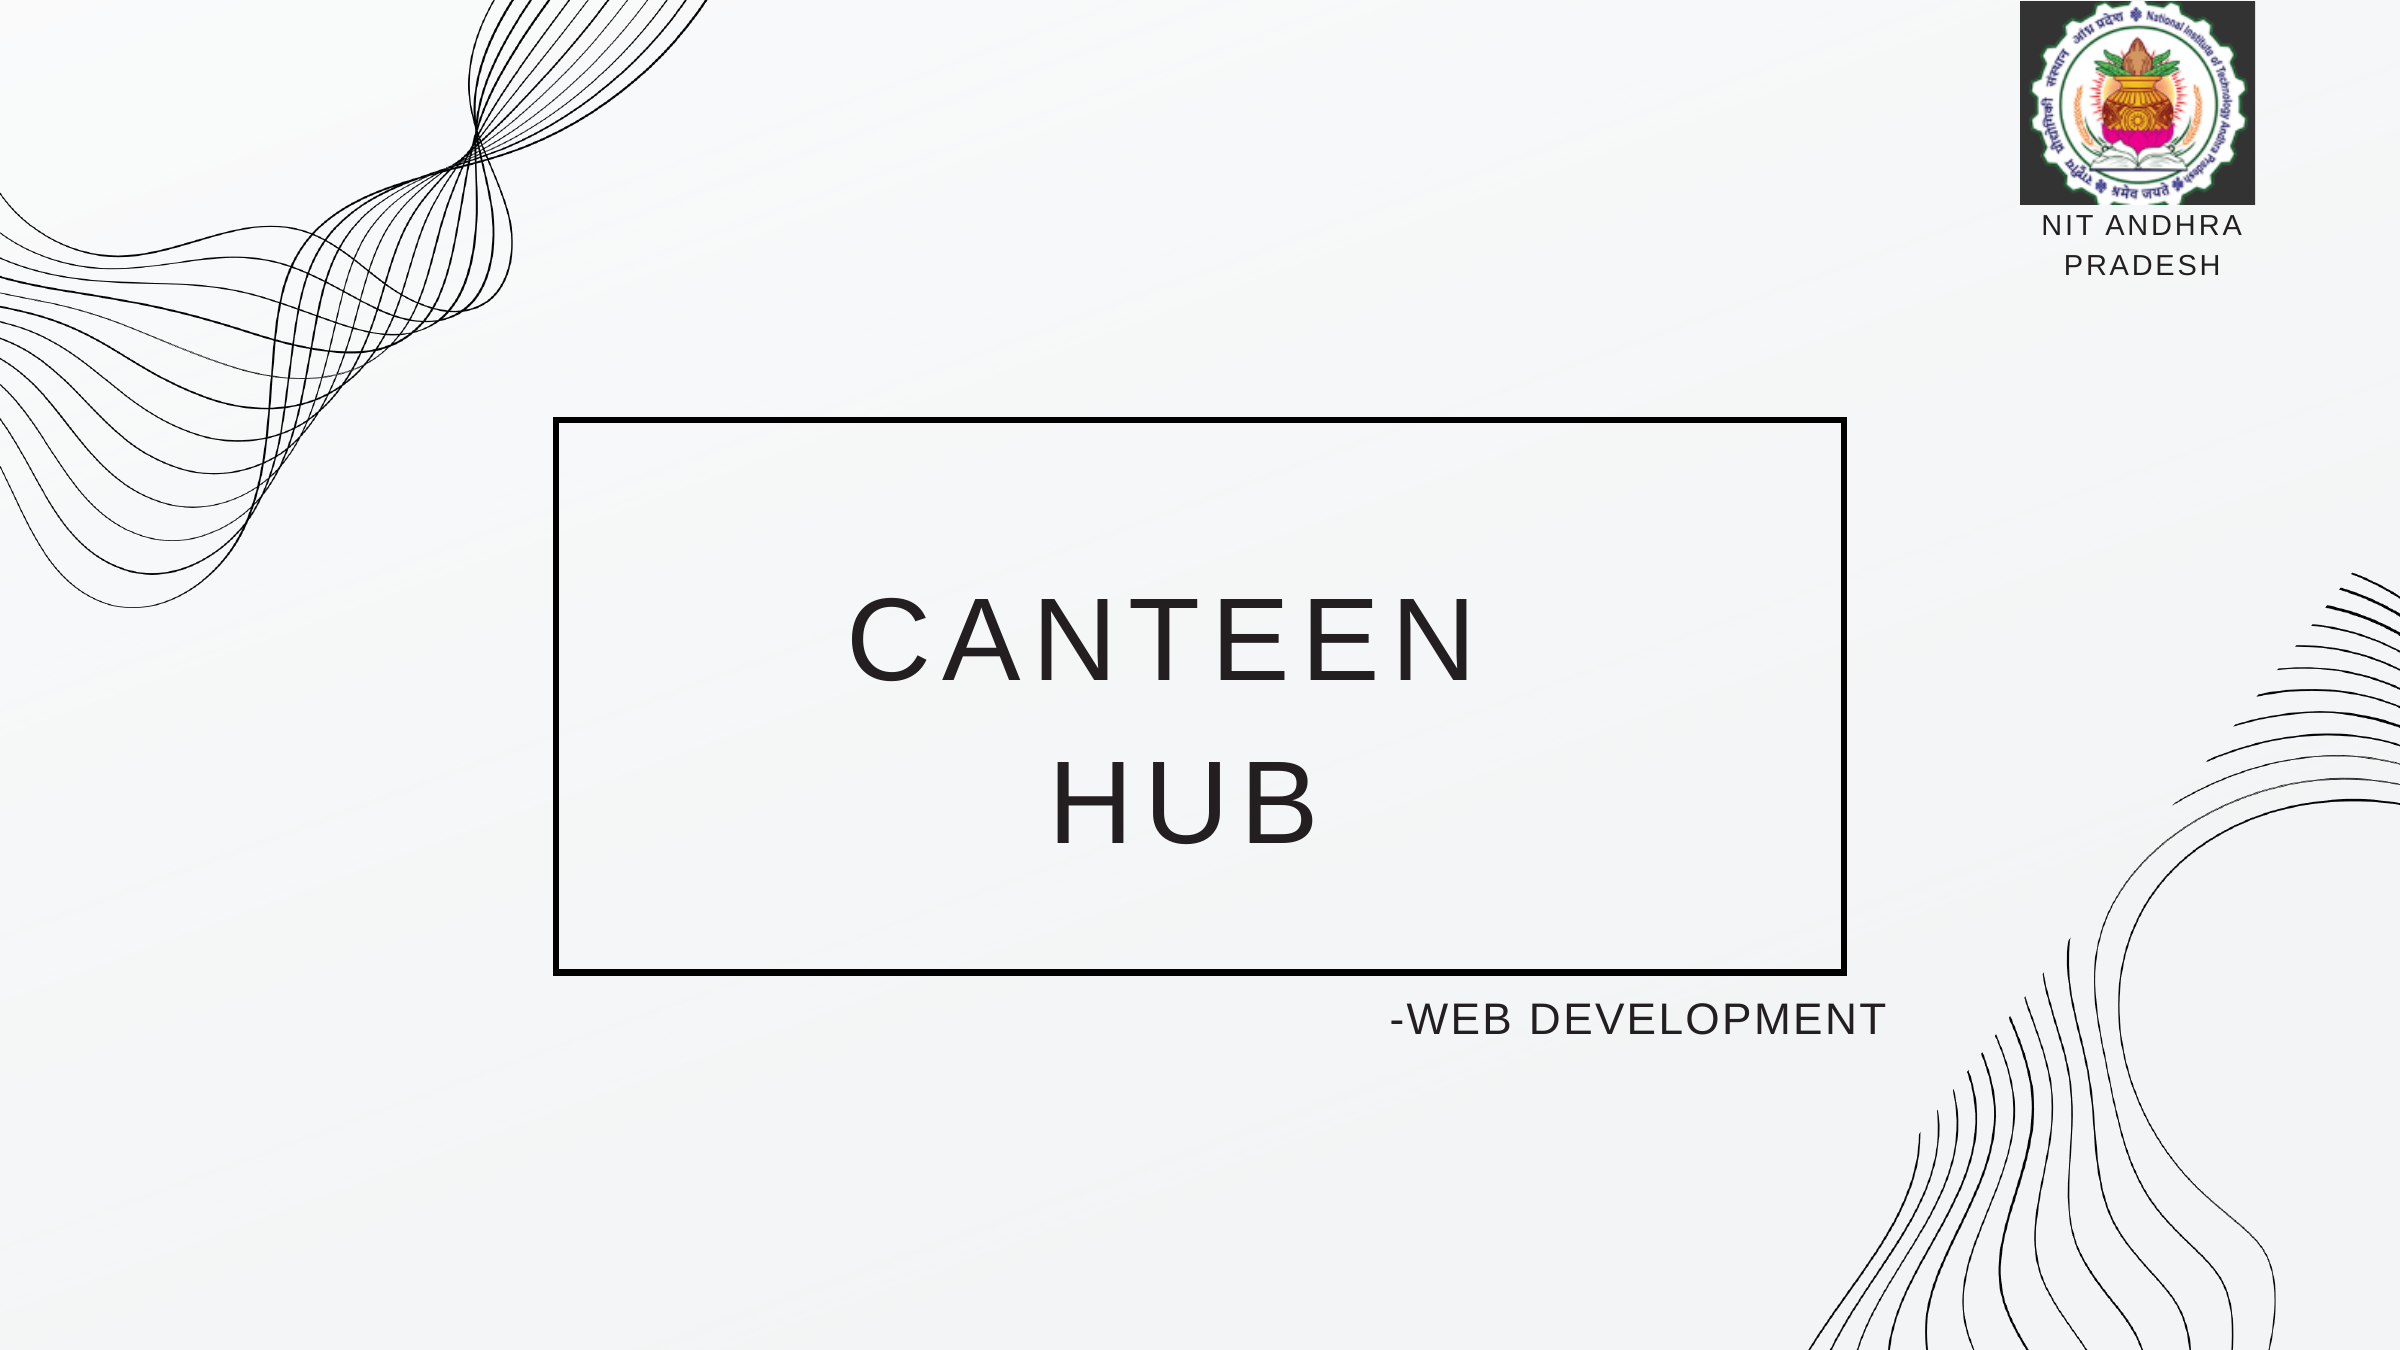

NIT ANDHRA PRADESH

CANTEEN
HUB

                                                            -WEB DEVELOPMENT